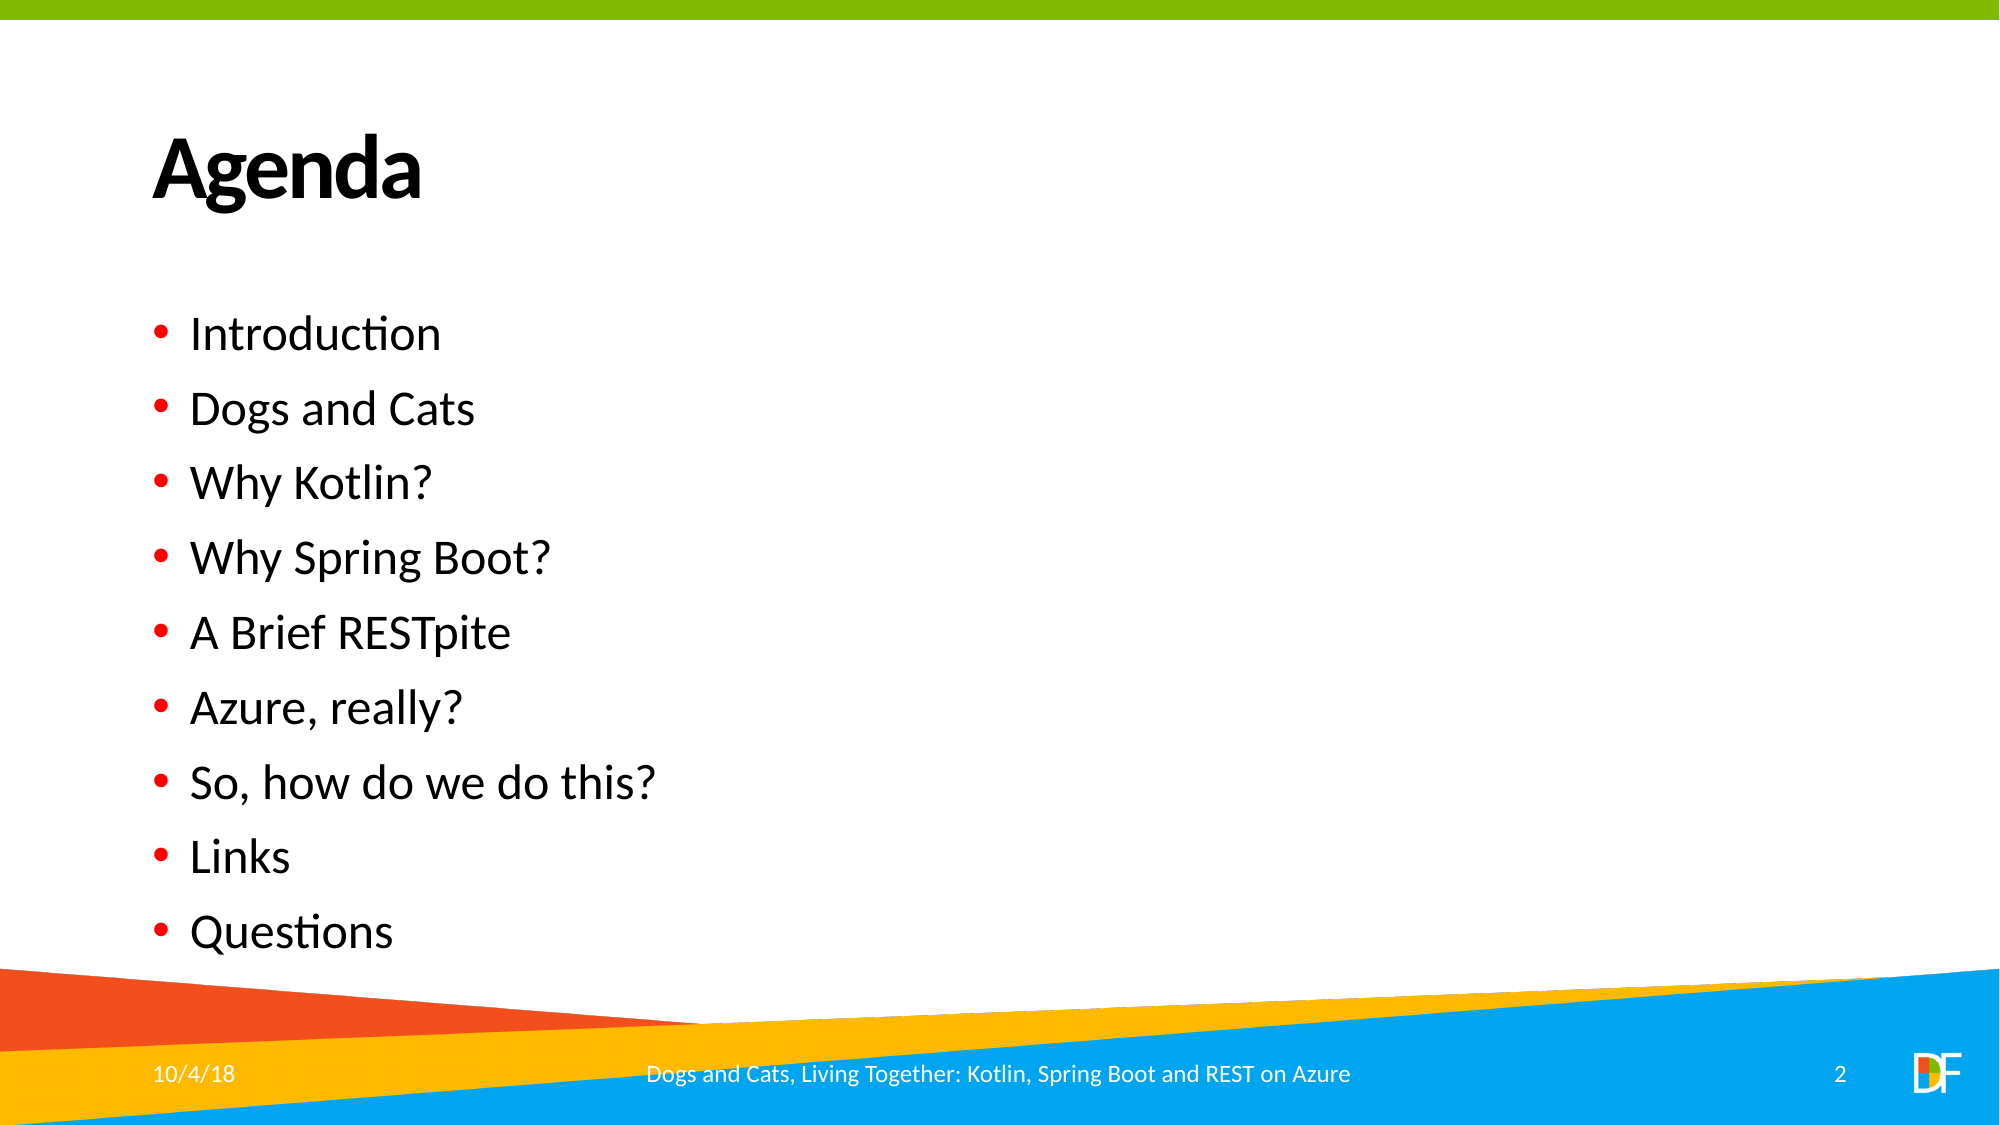

# Agenda
Introduction
Dogs and Cats
Why Kotlin?
Why Spring Boot?
A Brief RESTpite
Azure, really?
So, how do we do this?
Links
Questions
10/4/18
Dogs and Cats, Living Together: Kotlin, Spring Boot and REST on Azure
2